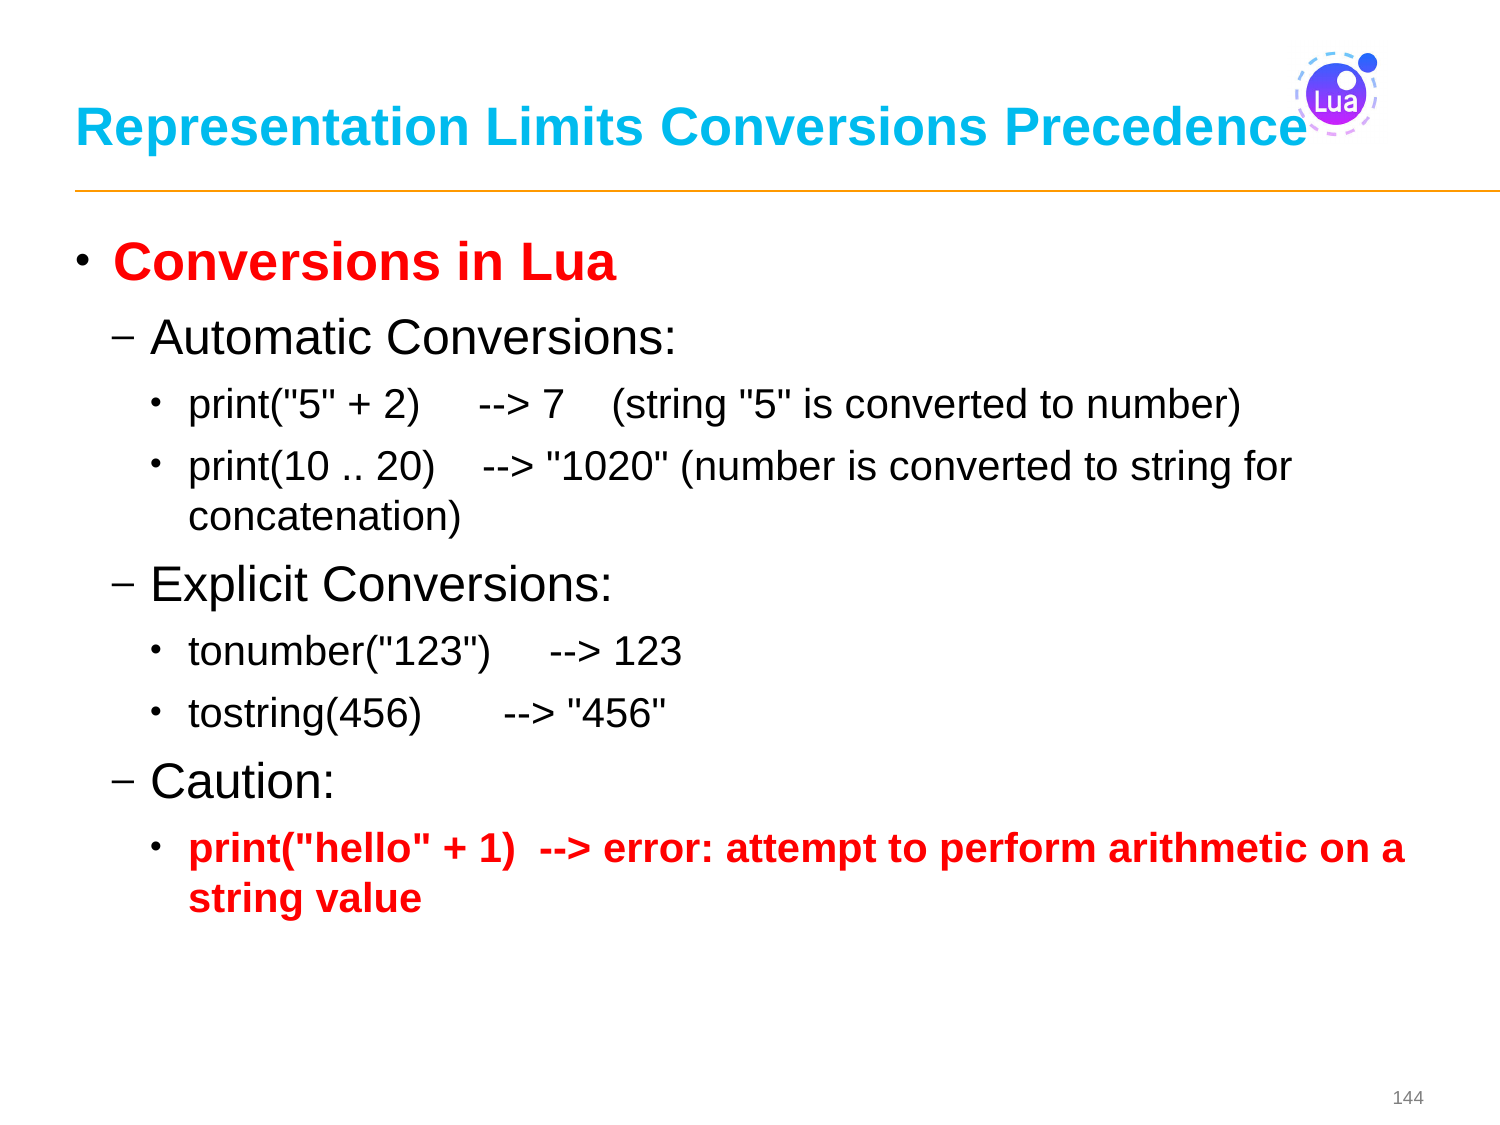

# Representation Limits Conversions Precedence
Conversions in Lua
Automatic Conversions:
print("5" + 2)     --> 7    (string "5" is converted to number)
print(10 .. 20)    --> "1020" (number is converted to string for concatenation)
Explicit Conversions:
tonumber("123")     --> 123
tostring(456)       --> "456"
Caution:
print("hello" + 1)  --> error: attempt to perform arithmetic on a string value